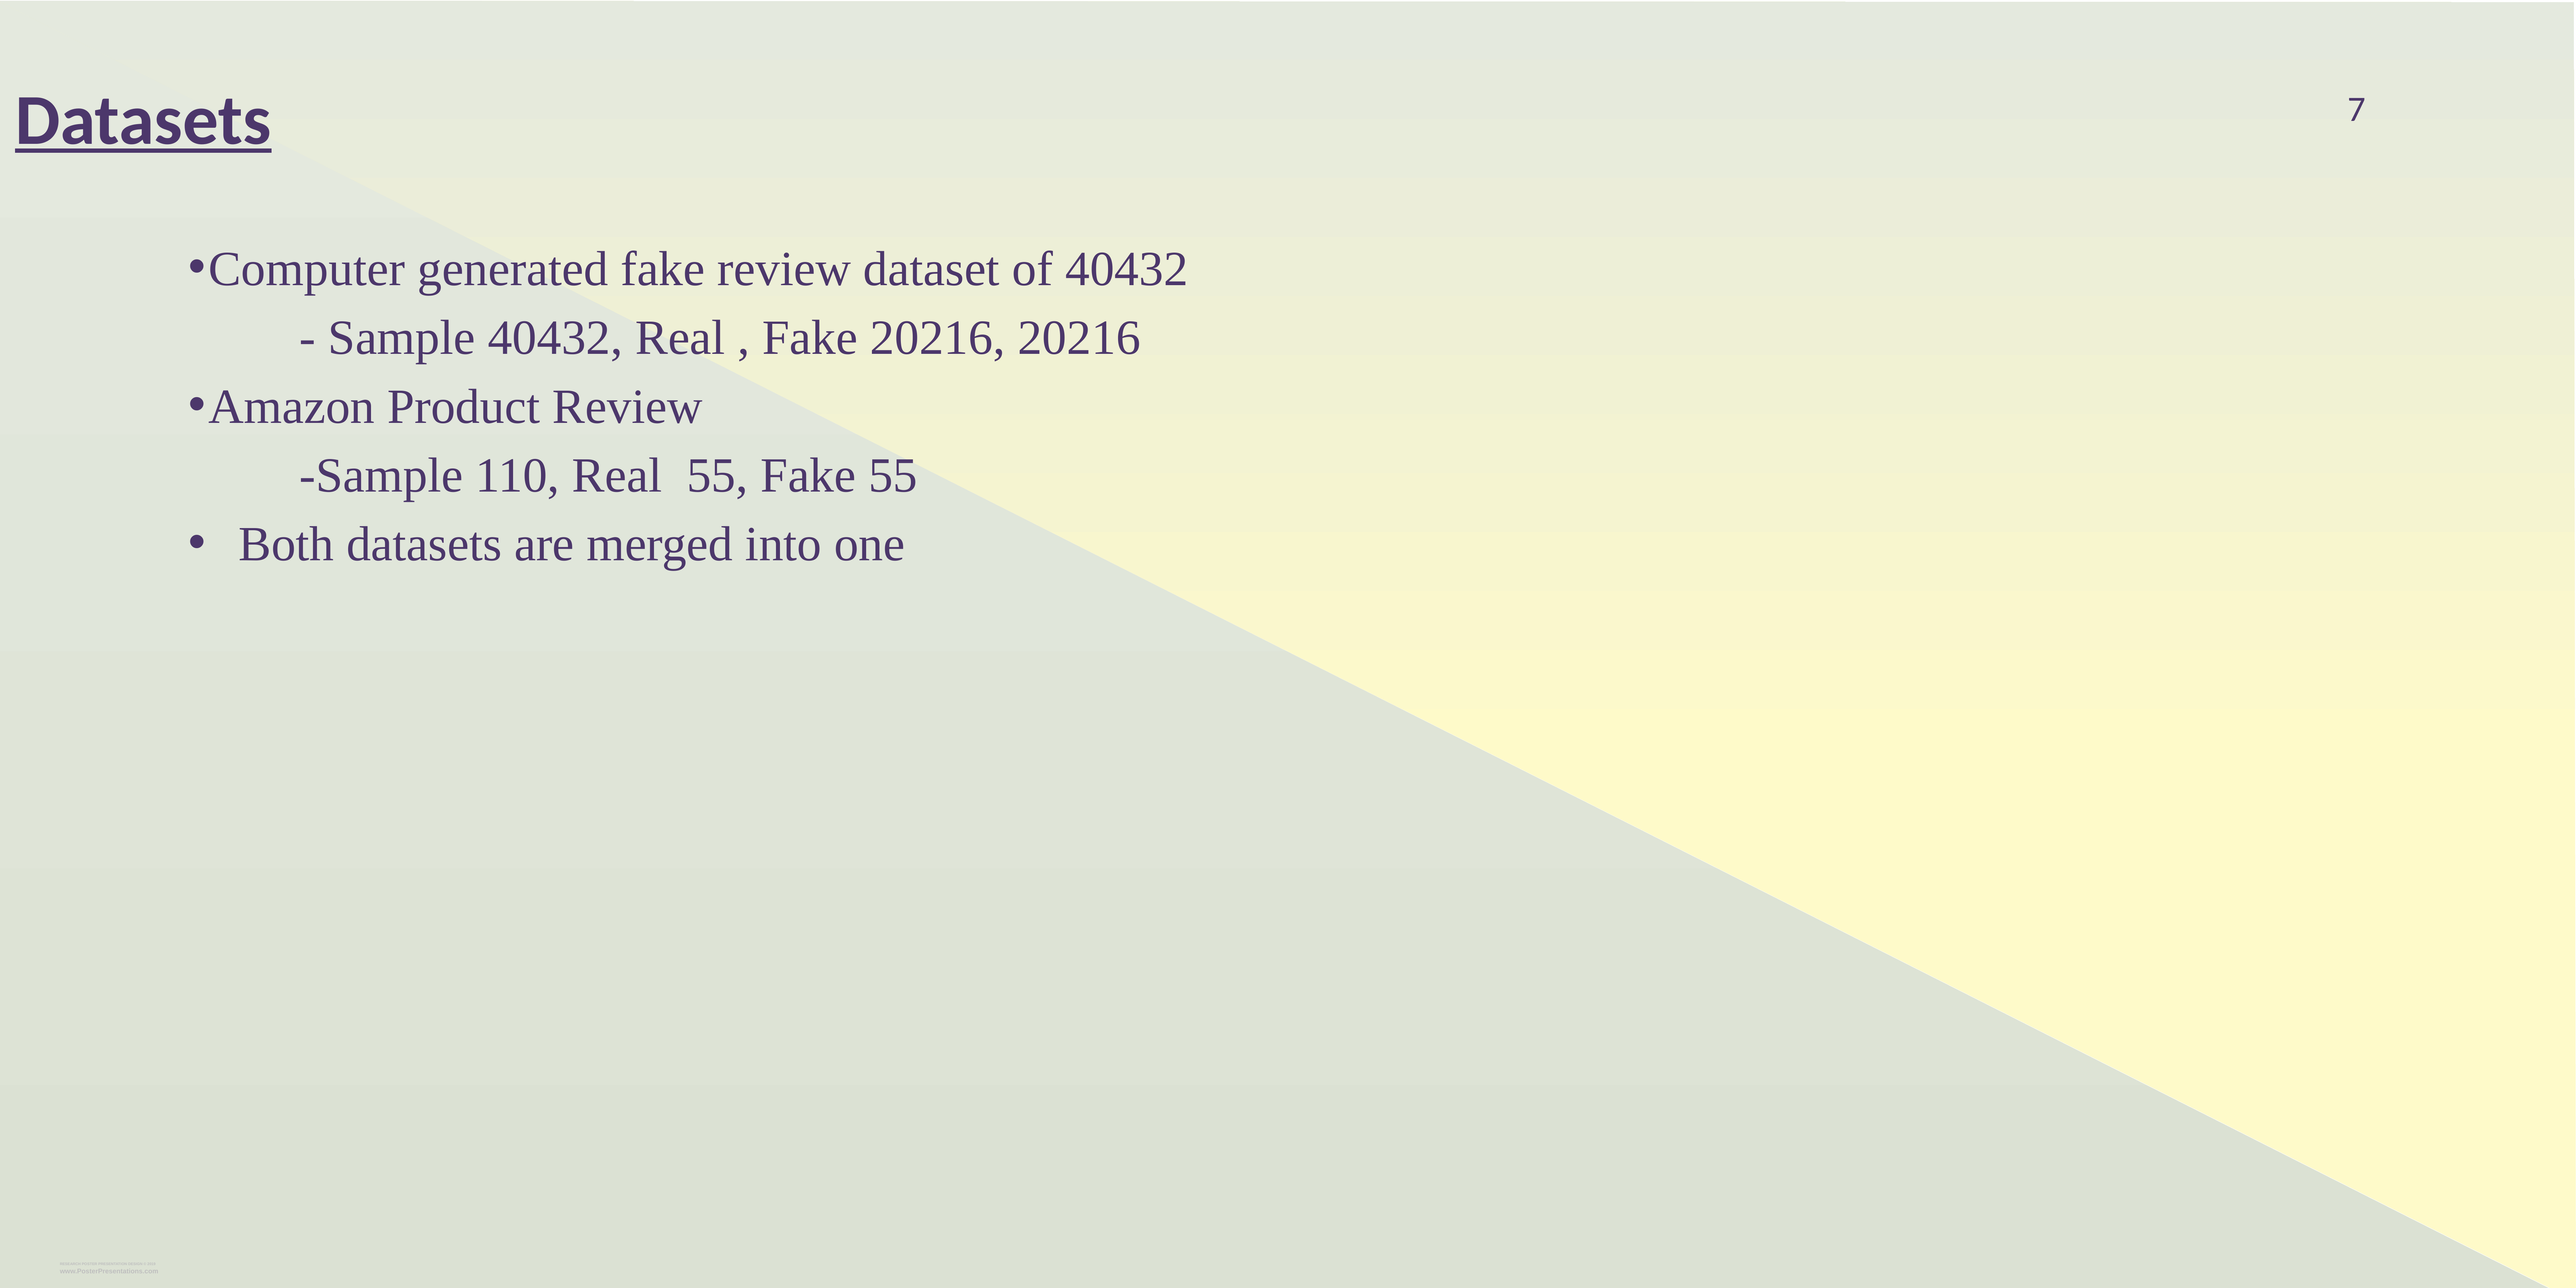

Datasets
7
Computer generated fake review dataset of 40432
         - Sample 40432, Real , Fake 20216, 20216
Amazon Product Review
         -Sample 110, Real  55, Fake 55
Both datasets are merged into one